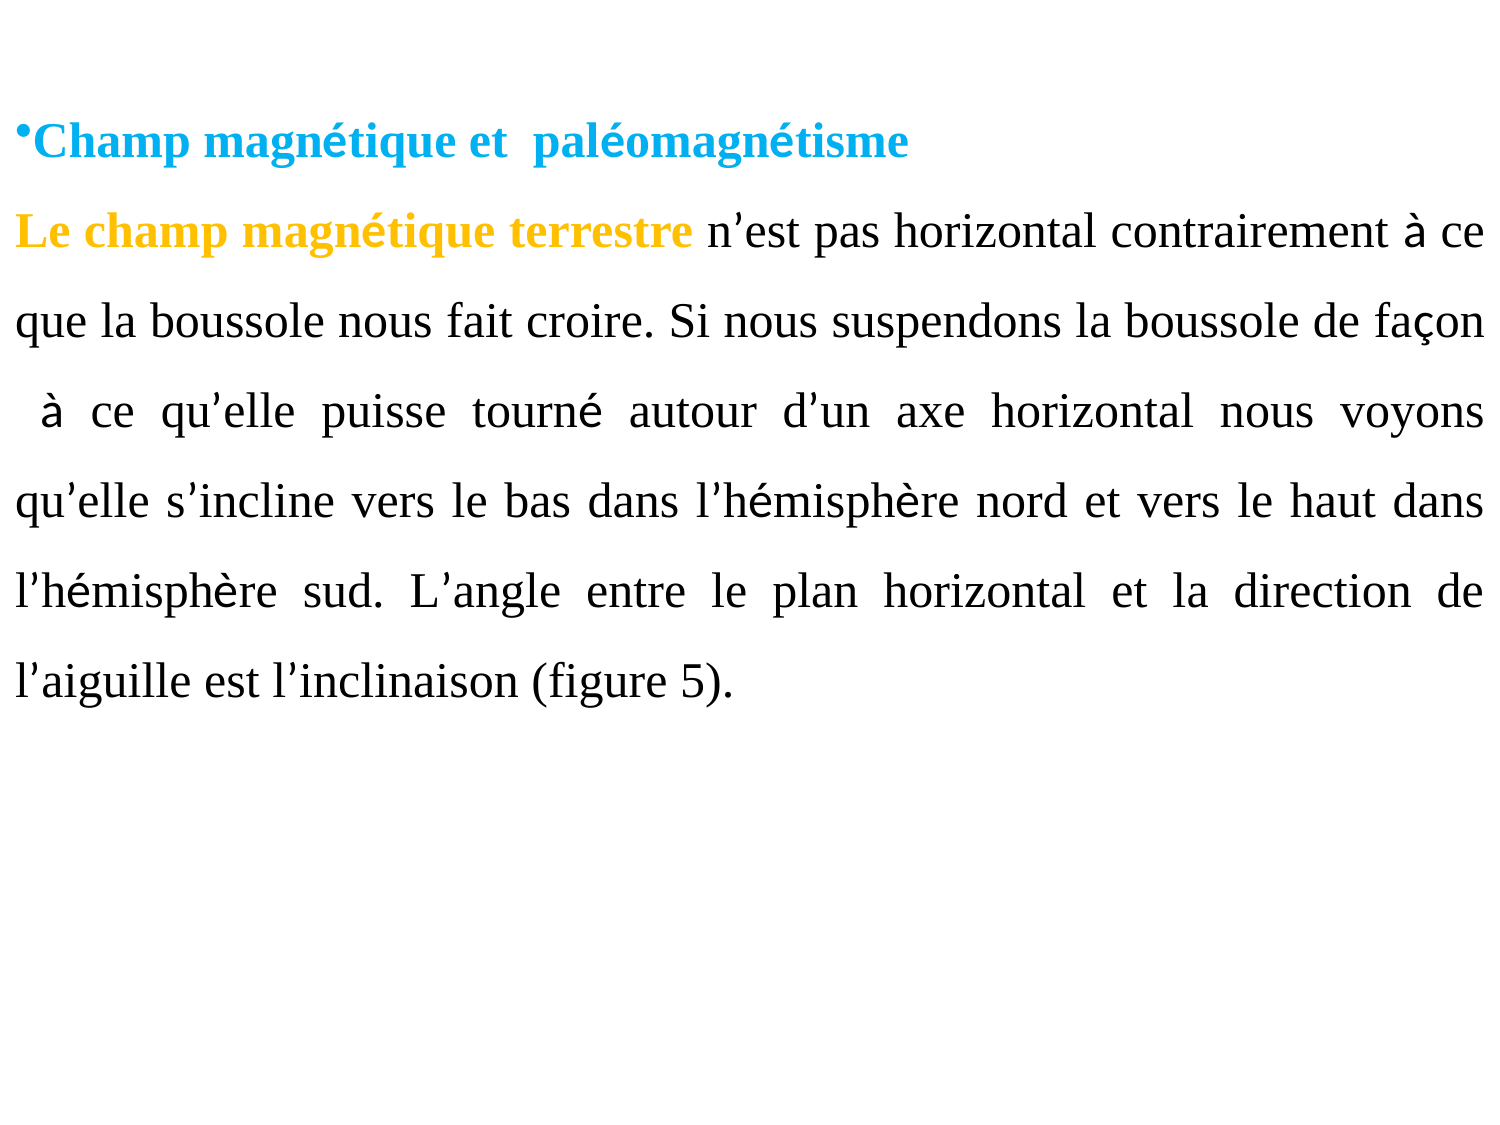

Champ magnétique et  paléomagnétisme
Le champ magnétique terrestre n’est pas horizontal contrairement à ce que la boussole nous fait croire. Si nous suspendons la boussole de façon  à ce qu’elle puisse tourné autour d’un axe horizontal nous voyons qu’elle s’incline vers le bas dans l’hémisphère nord et vers le haut dans l’hémisphère sud. L’angle entre le plan horizontal et la direction de l’aiguille est l’inclinaison (figure 5).